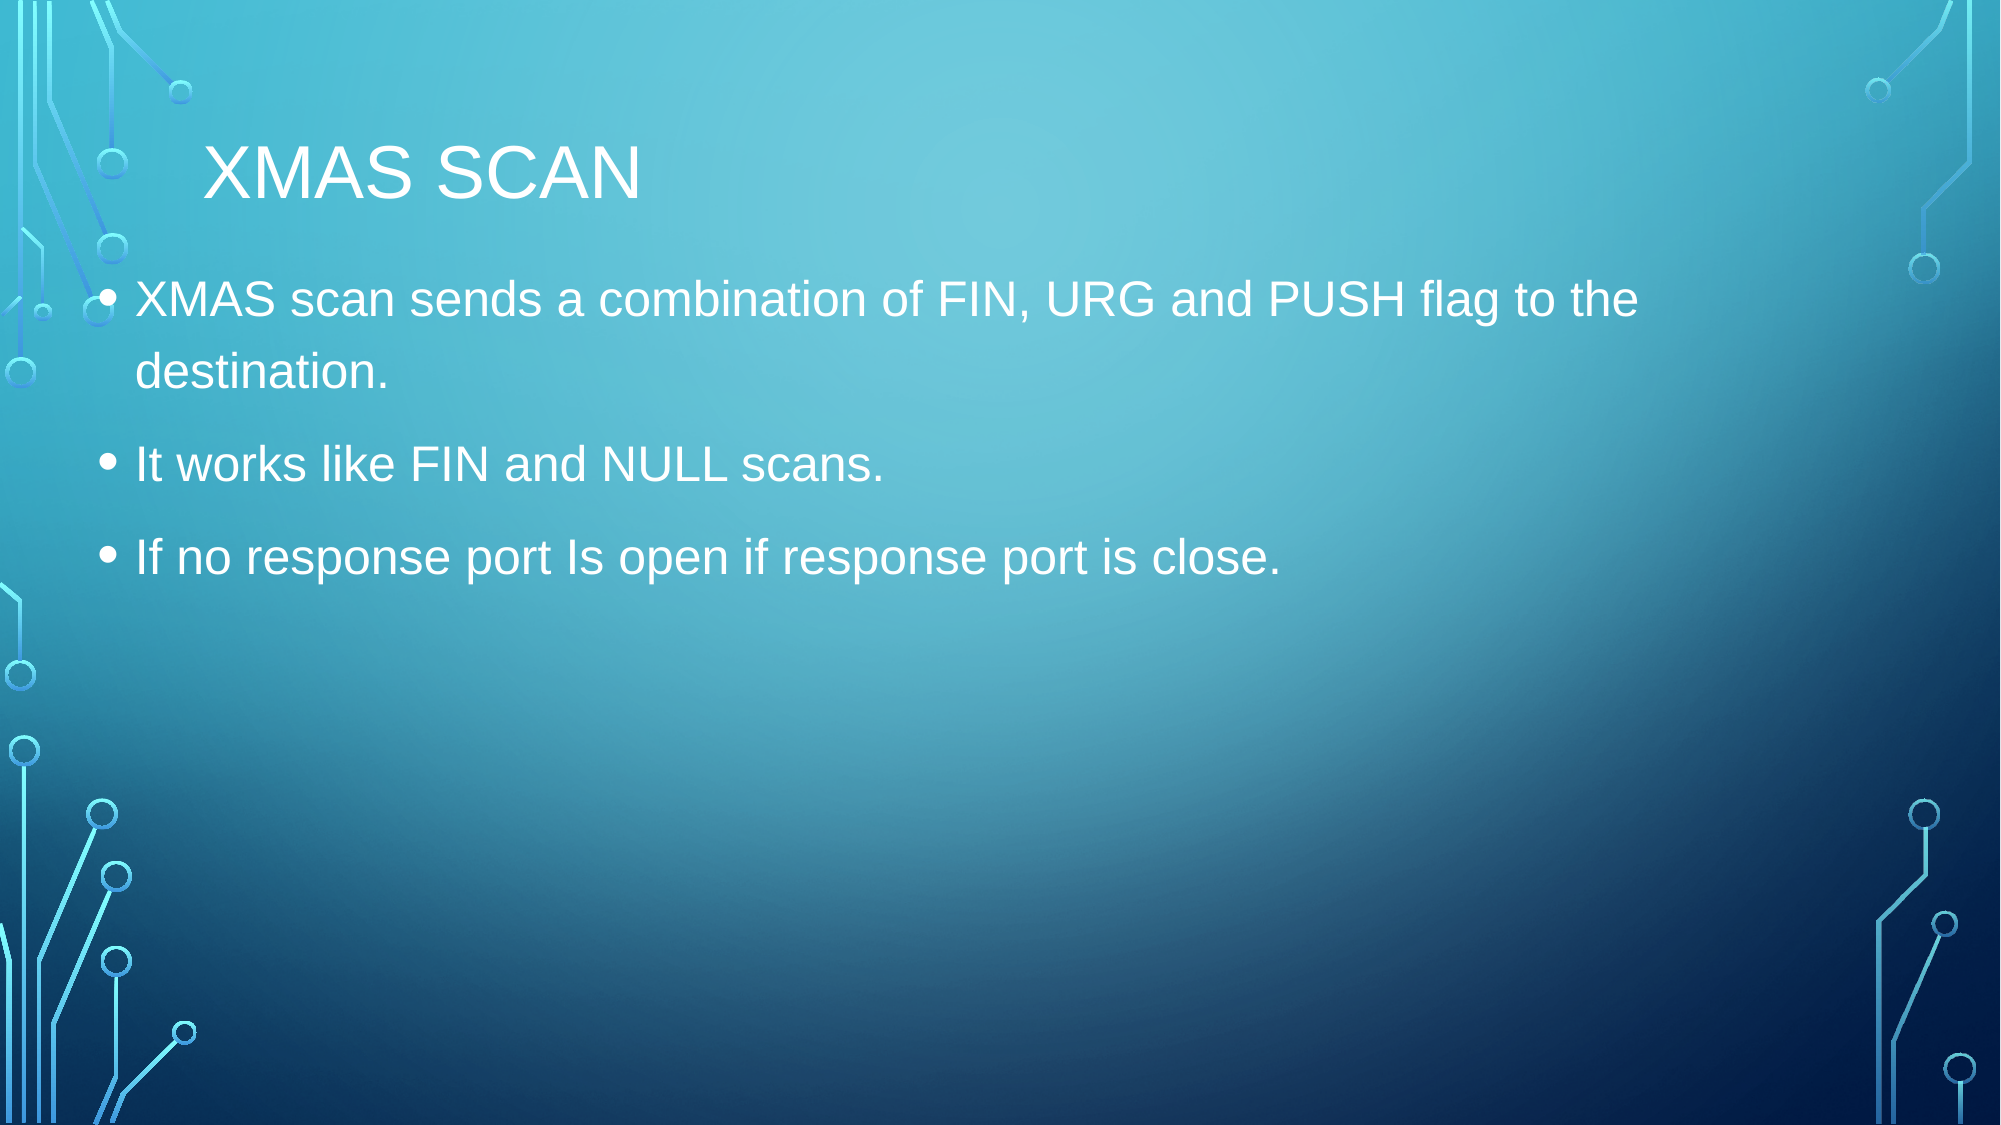

# XMAS scan
XMAS scan sends a combination of FIN, URG and PUSH flag to the destination.
It works like FIN and NULL scans.
If no response port Is open if response port is close.